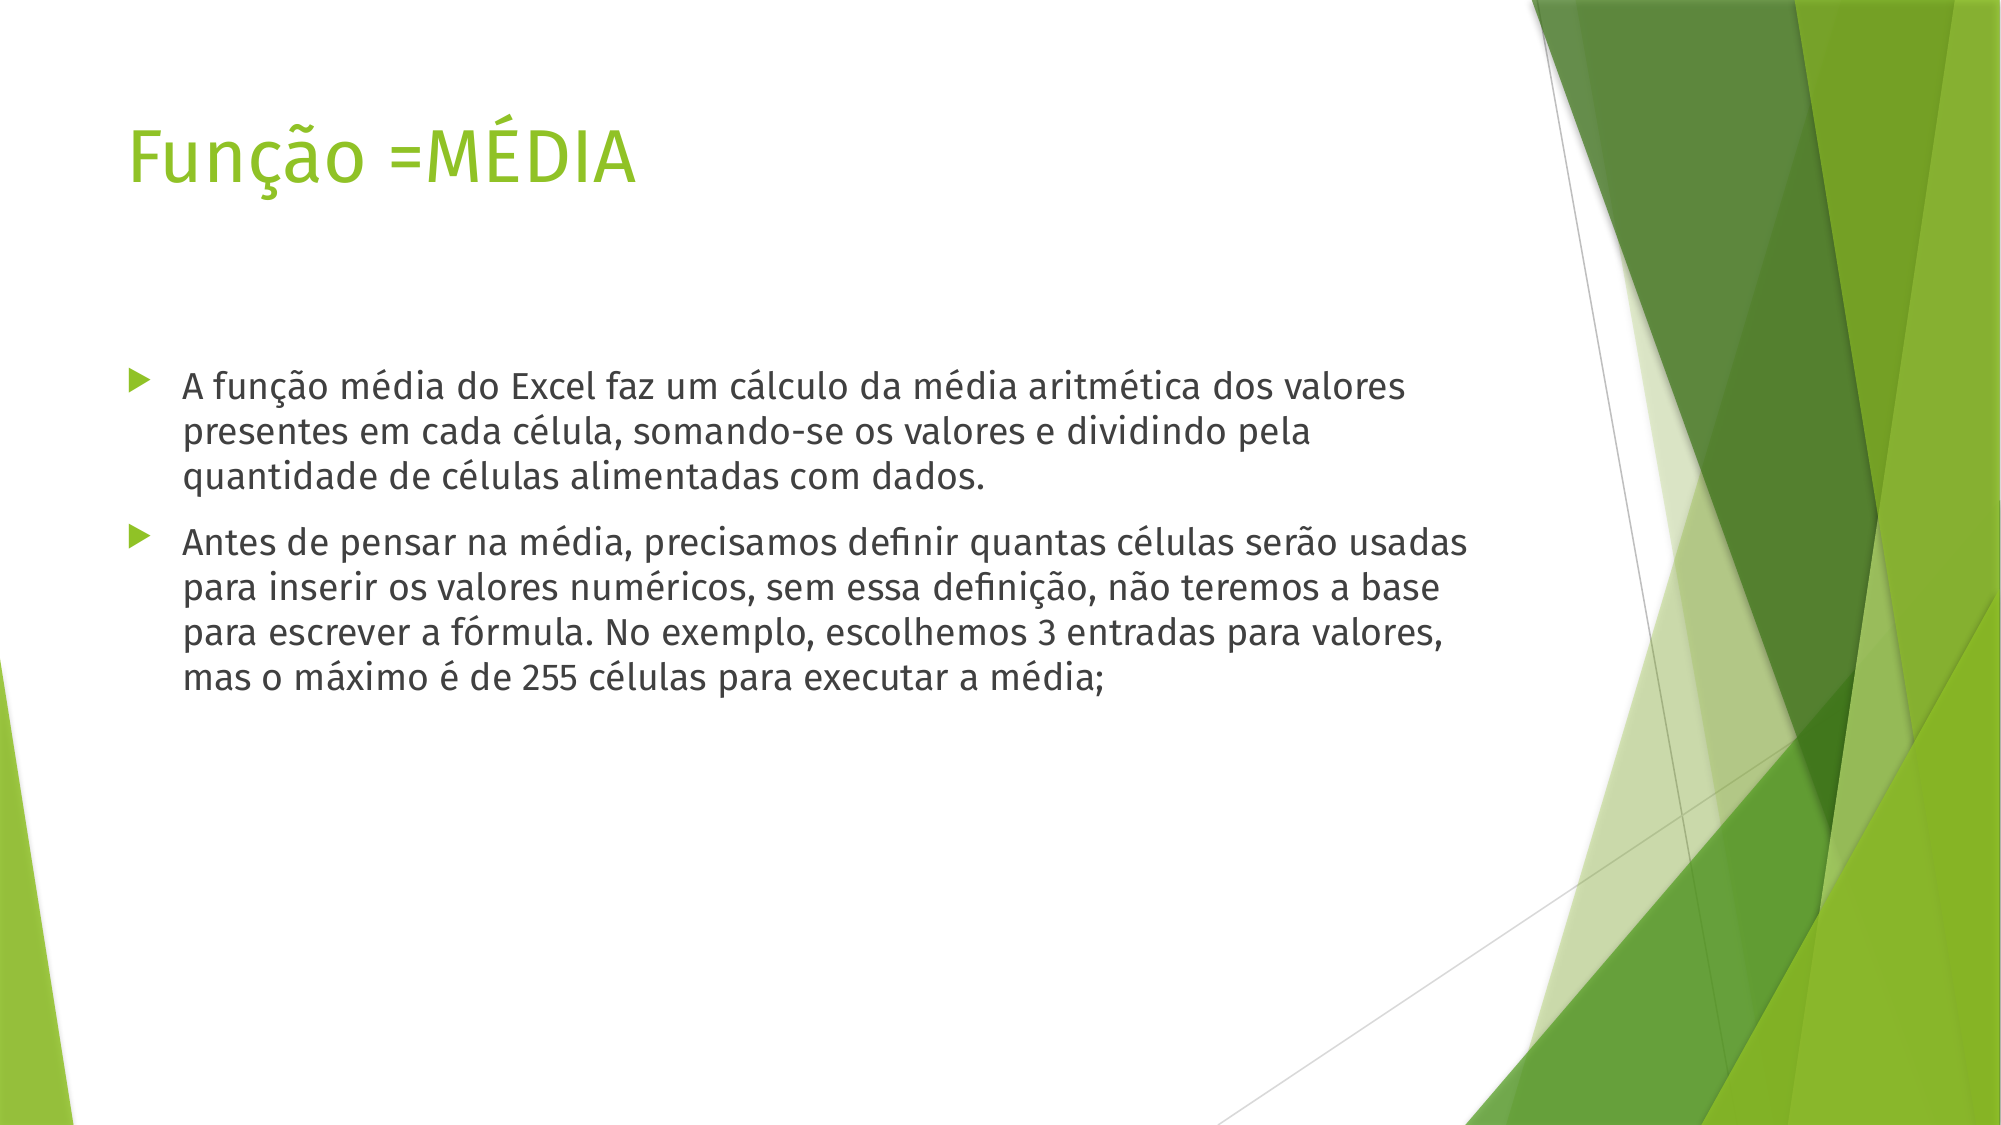

# Função =MÉDIA
A função média do Excel faz um cálculo da média aritmética dos valores presentes em cada célula, somando-se os valores e dividindo pela quantidade de células alimentadas com dados.
Antes de pensar na média, precisamos definir quantas células serão usadas para inserir os valores numéricos, sem essa definição, não teremos a base para escrever a fórmula. No exemplo, escolhemos 3 entradas para valores, mas o máximo é de 255 células para executar a média;